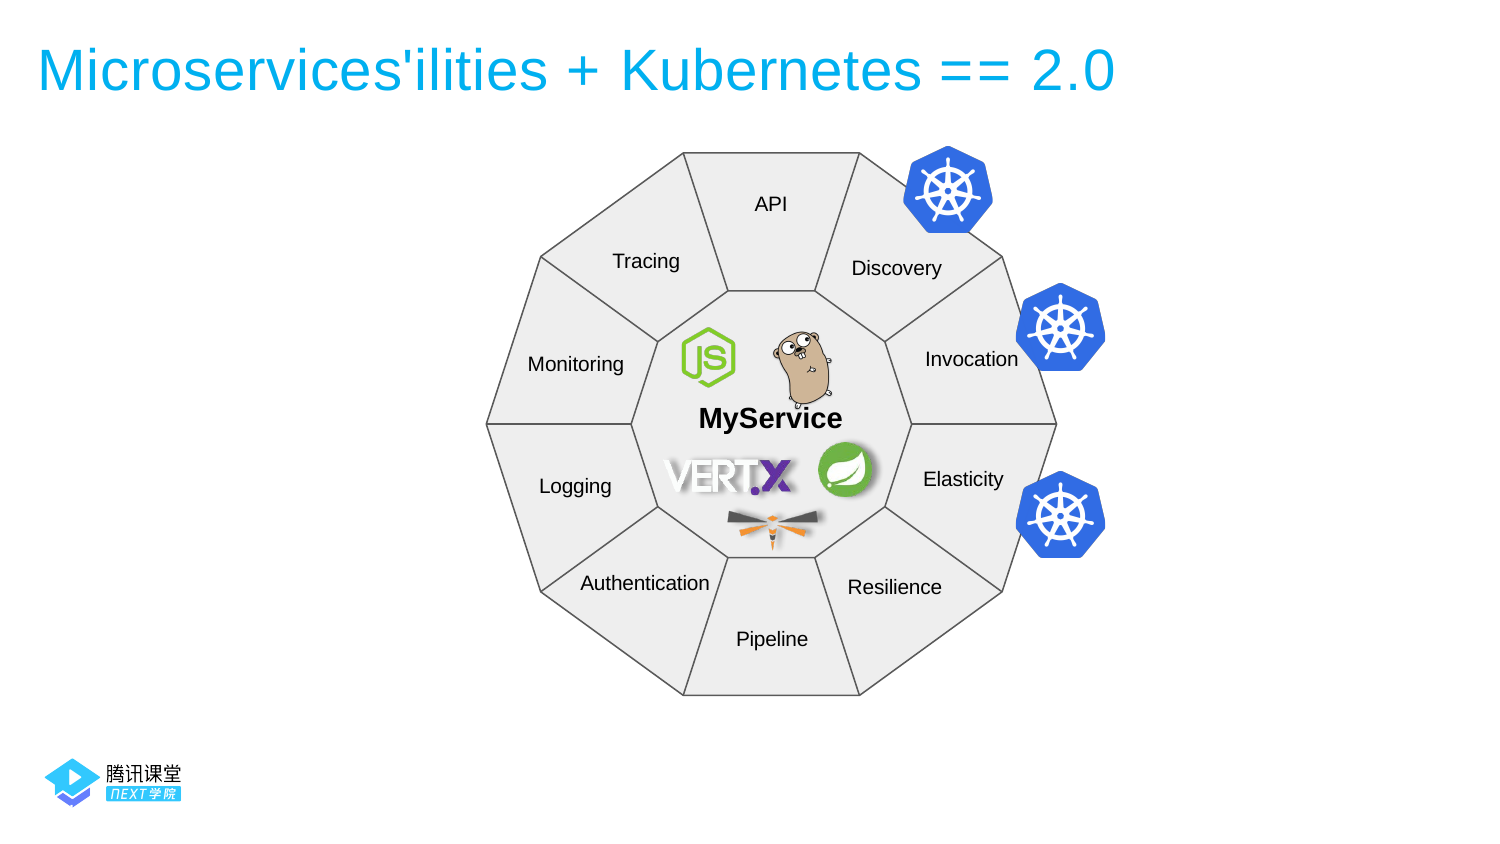

Microservices'ilities + Kubernetes == 2.0

API
Tracing
Discovery

Invocation
Monitoring
MyService

Elasticity
Logging

Authentication
Resilience
Pipeline
@danieloh30